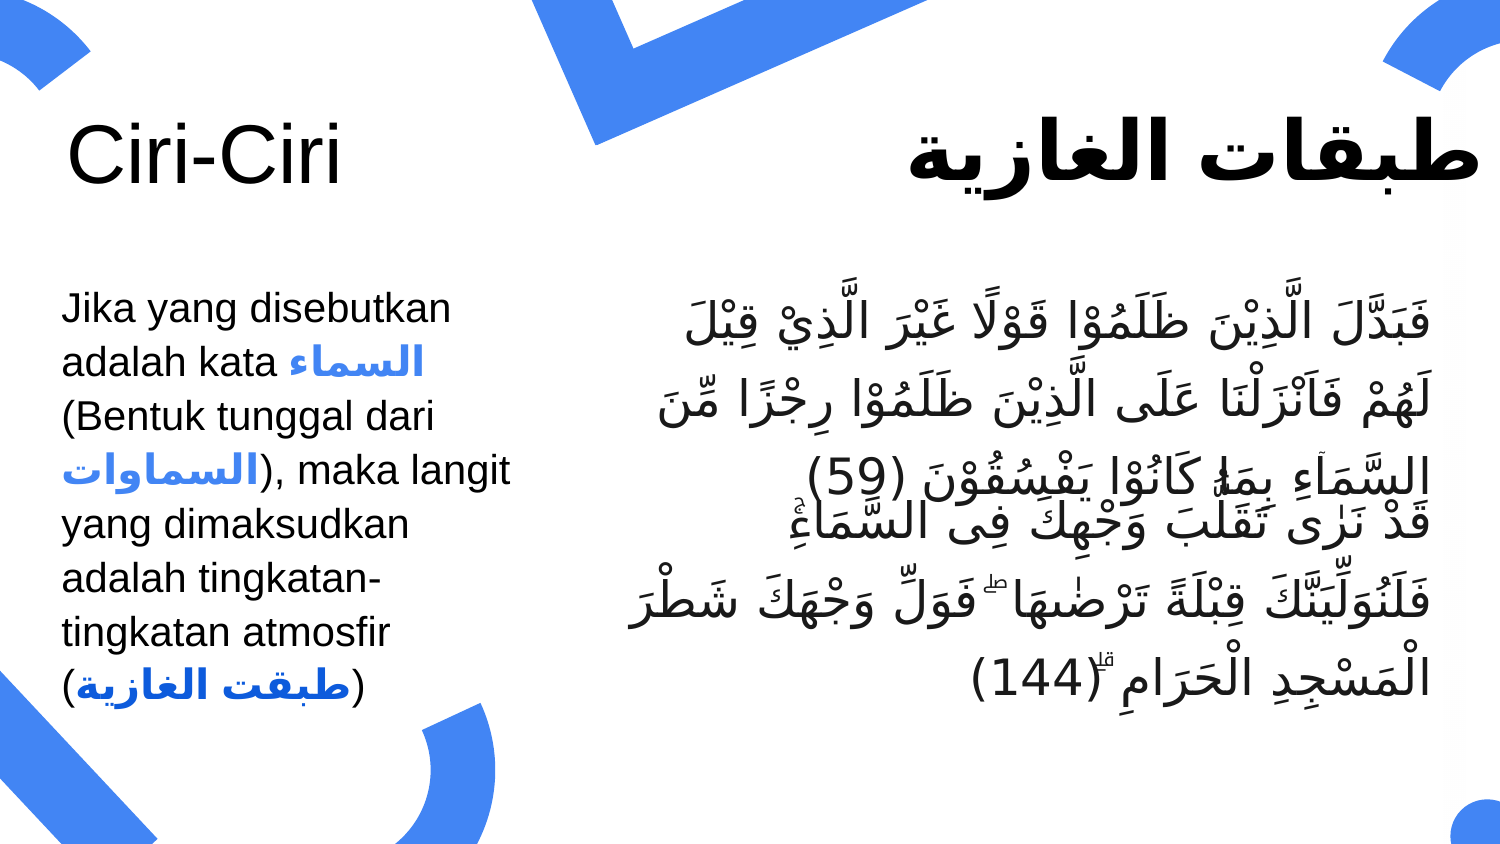

طبقات الغازية
Ciri-Ciri
01

Jika yang disebutkan adalah kata السماء (Bentuk tunggal dari السماوات), maka langit yang dimaksudkan adalah tingkatan-tingkatan atmosfir (طبقت الغازية)
الغازية
السماوات
فَبَدَّلَ الَّذِيْنَ ظَلَمُوْا قَوْلًا غَيْرَ الَّذِيْ قِيْلَ لَهُمْ فَاَنْزَلْنَا عَلَى الَّذِيْنَ ظَلَمُوْا رِجْزًا مِّنَ السَّمَاۤءِ بِمَا كَانُوْا يَفْسُقُوْنَ ࣖ(59)
قَدْ نَرٰى تَقَلُّبَ وَجْهِكَ فِى السَّمَاءِۚ فَلَنُوَلِّيَنَّكَ قِبْلَةً تَرْضٰىهَا ۖ فَوَلِّ وَجْهَكَ شَطْرَ الْمَسْجِدِ الْحَرَامِ ۗ(144)
Langit Al-Ghaziyyah